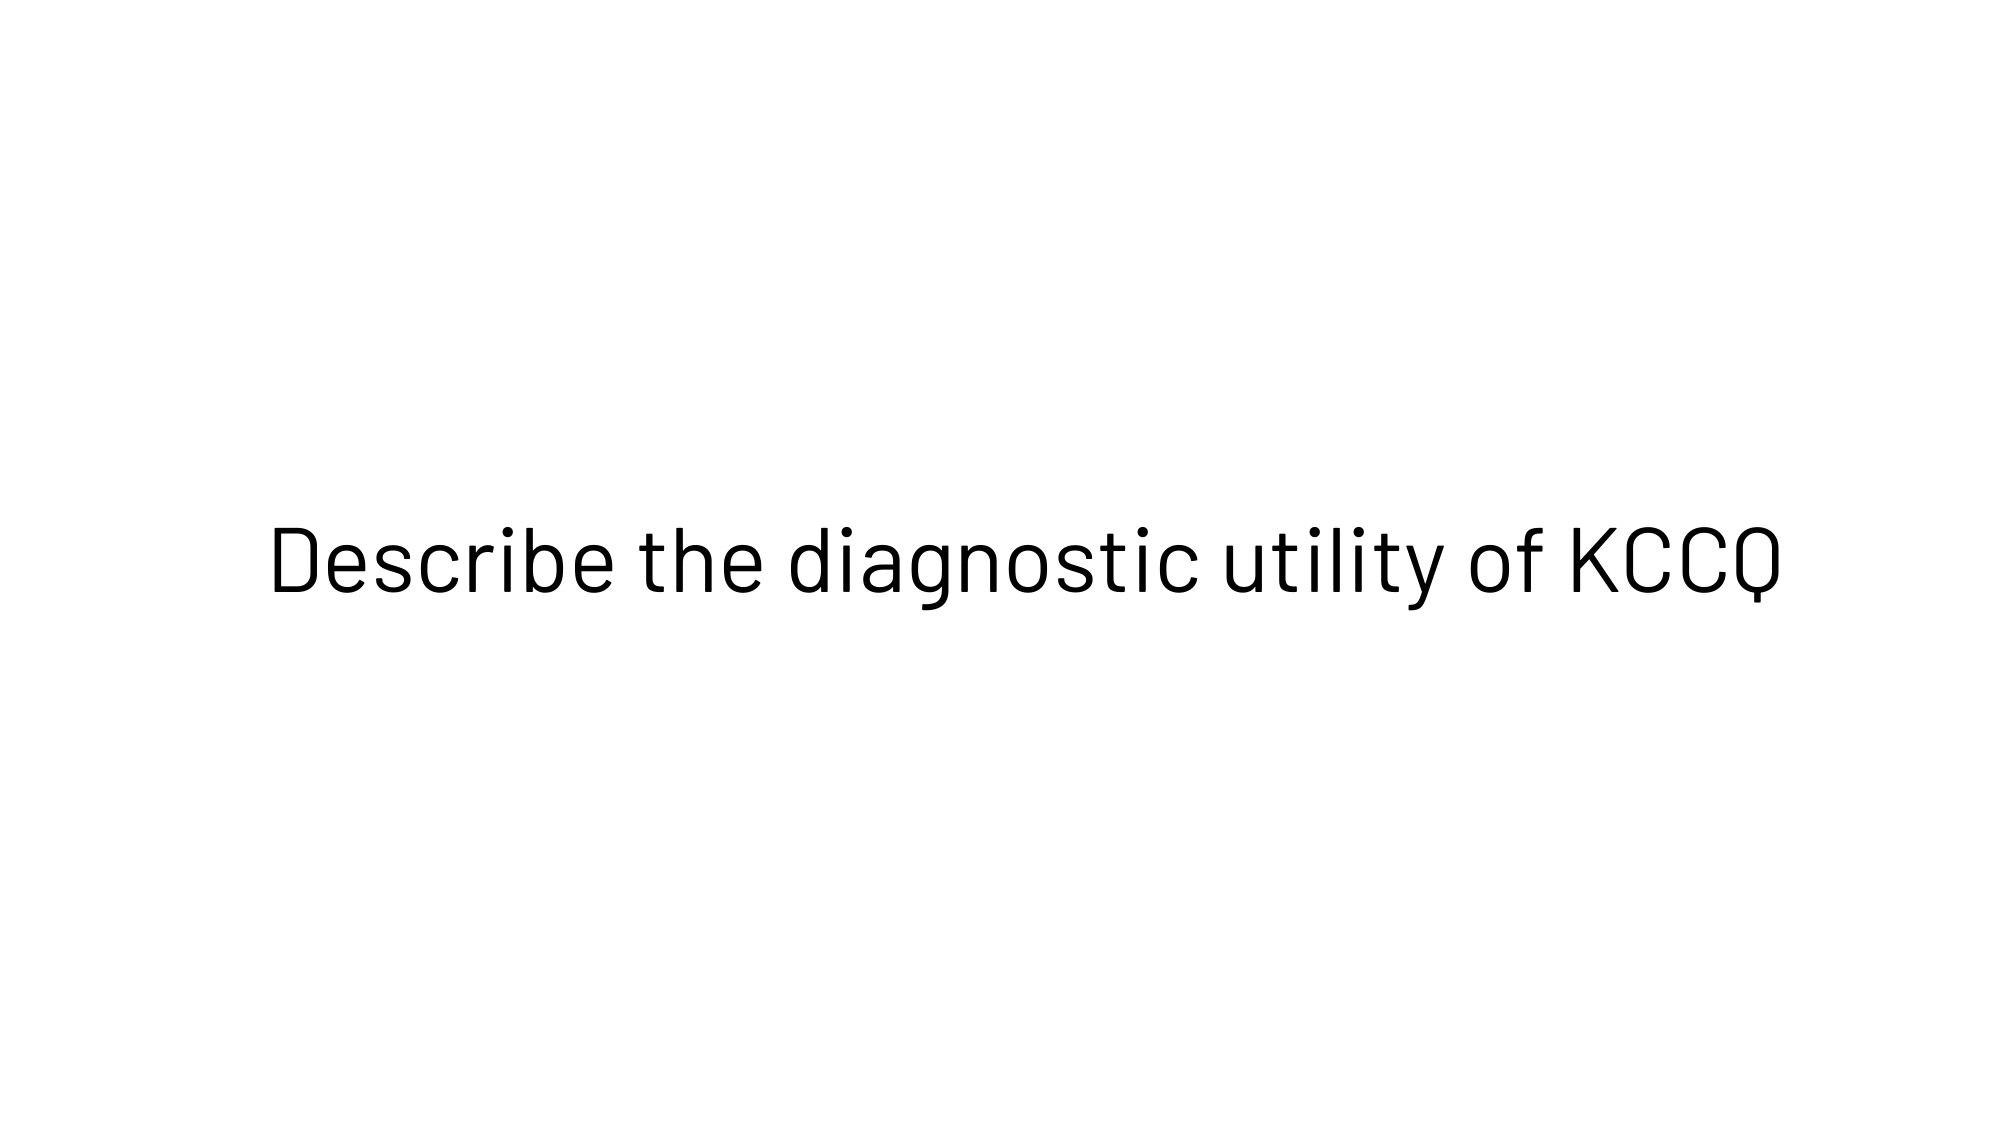

# Describe the diagnostic utility of KCCQ